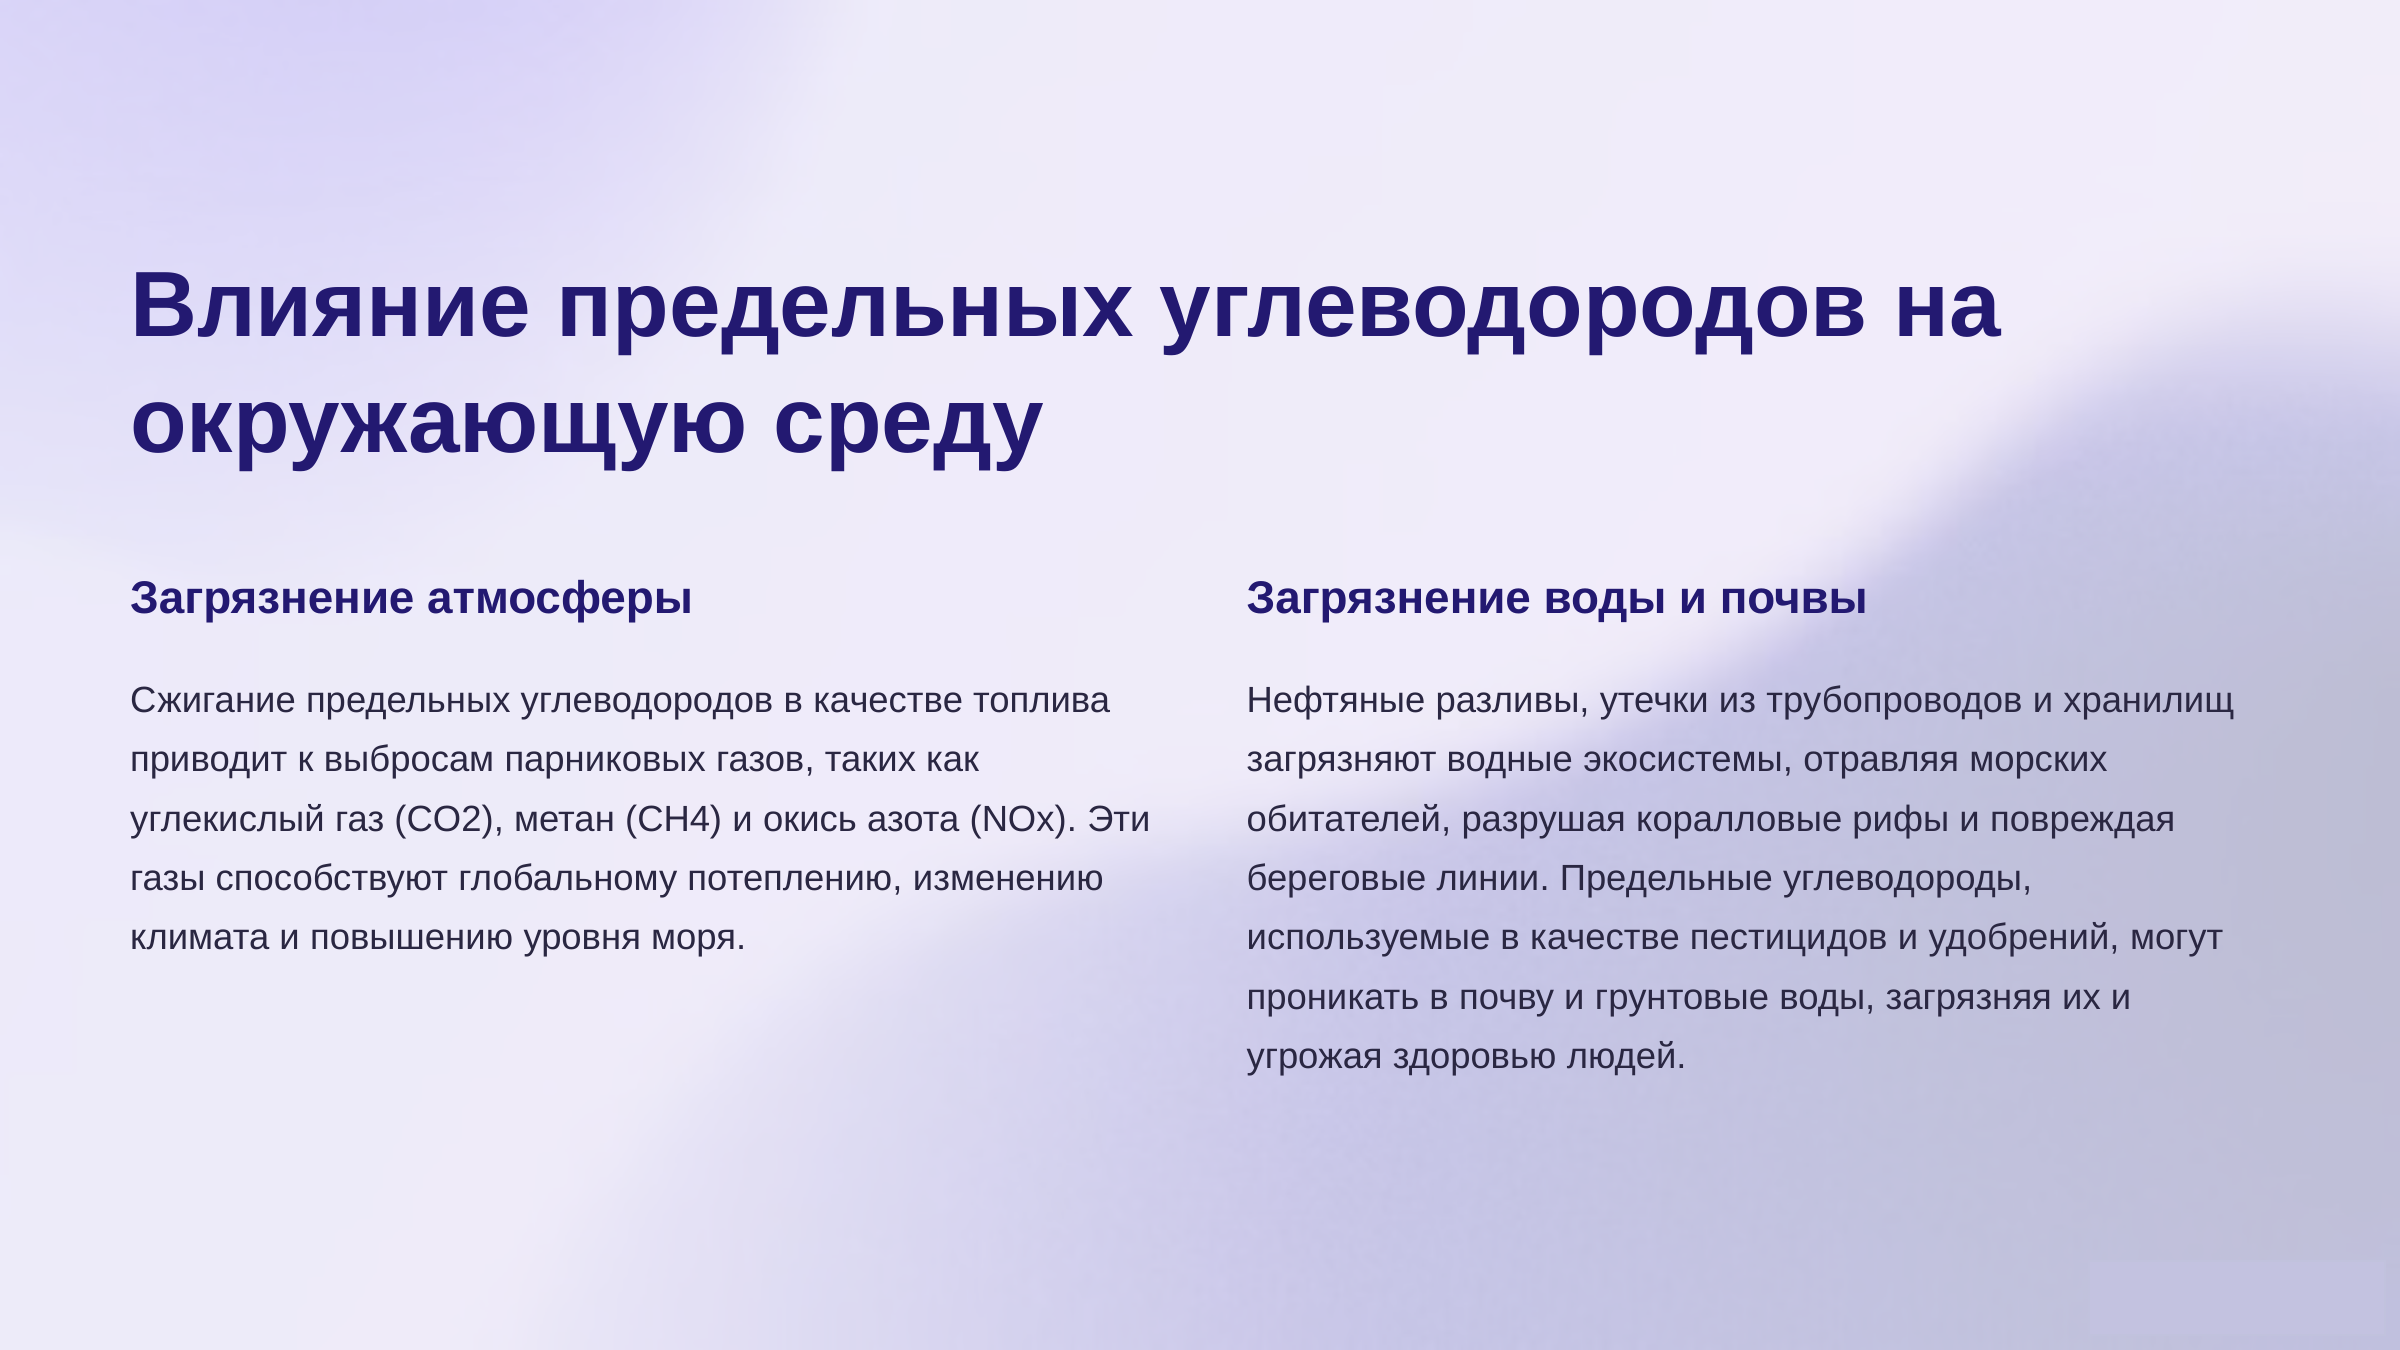

Влияние предельных углеводородов на окружающую среду
Загрязнение атмосферы
Загрязнение воды и почвы
Сжигание предельных углеводородов в качестве топлива приводит к выбросам парниковых газов, таких как углекислый газ (CO2), метан (CH4) и окись азота (NOx). Эти газы способствуют глобальному потеплению, изменению климата и повышению уровня моря.
Нефтяные разливы, утечки из трубопроводов и хранилищ загрязняют водные экосистемы, отравляя морских обитателей, разрушая коралловые рифы и повреждая береговые линии. Предельные углеводороды, используемые в качестве пестицидов и удобрений, могут проникать в почву и грунтовые воды, загрязняя их и угрожая здоровью людей.